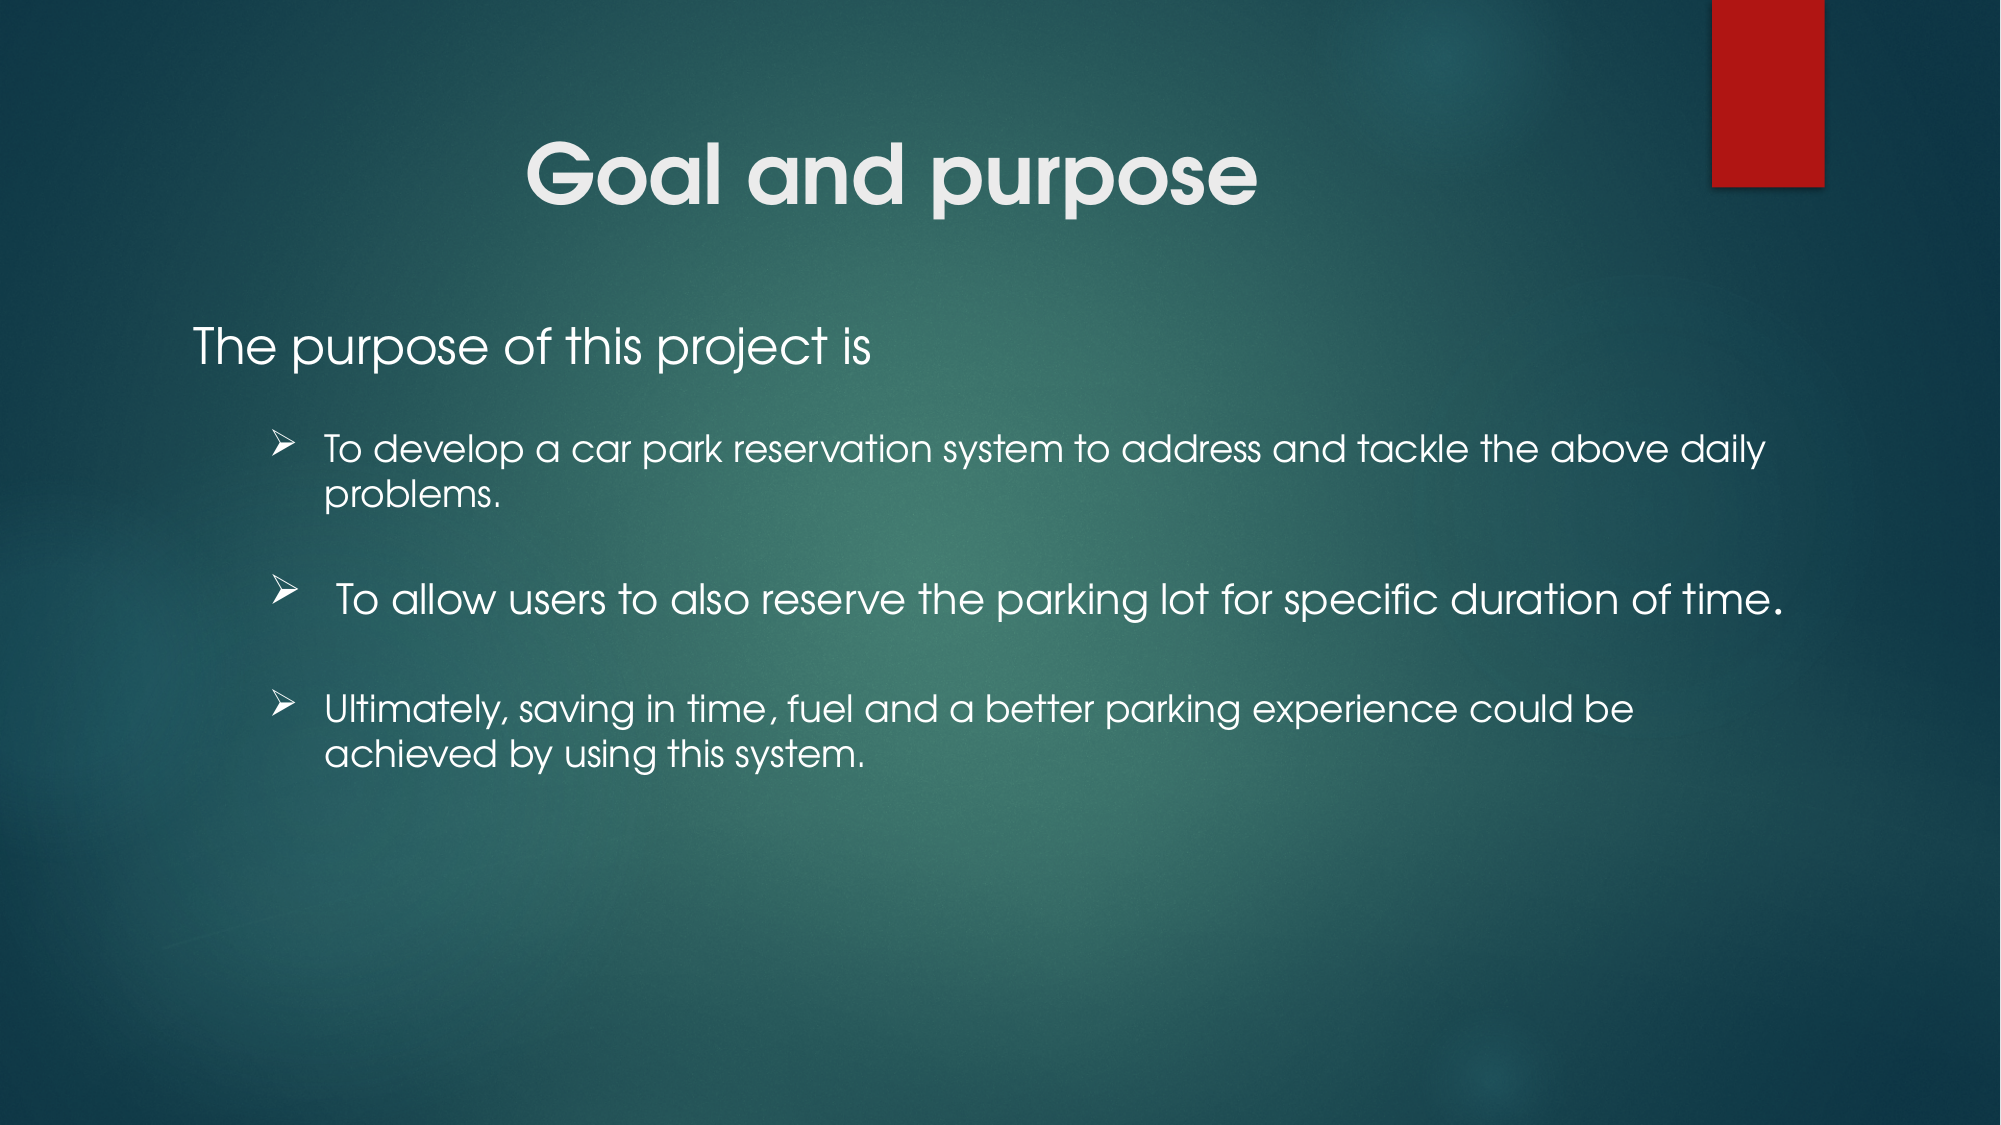

Goal and purpose
The purpose of this project is

To develop a car park reservation system to address and tackle the above daily problems.

 To allow users to also reserve the parking lot for specific duration of time.

Ultimately, saving in time, fuel and a better parking experience could be achieved by using this system.